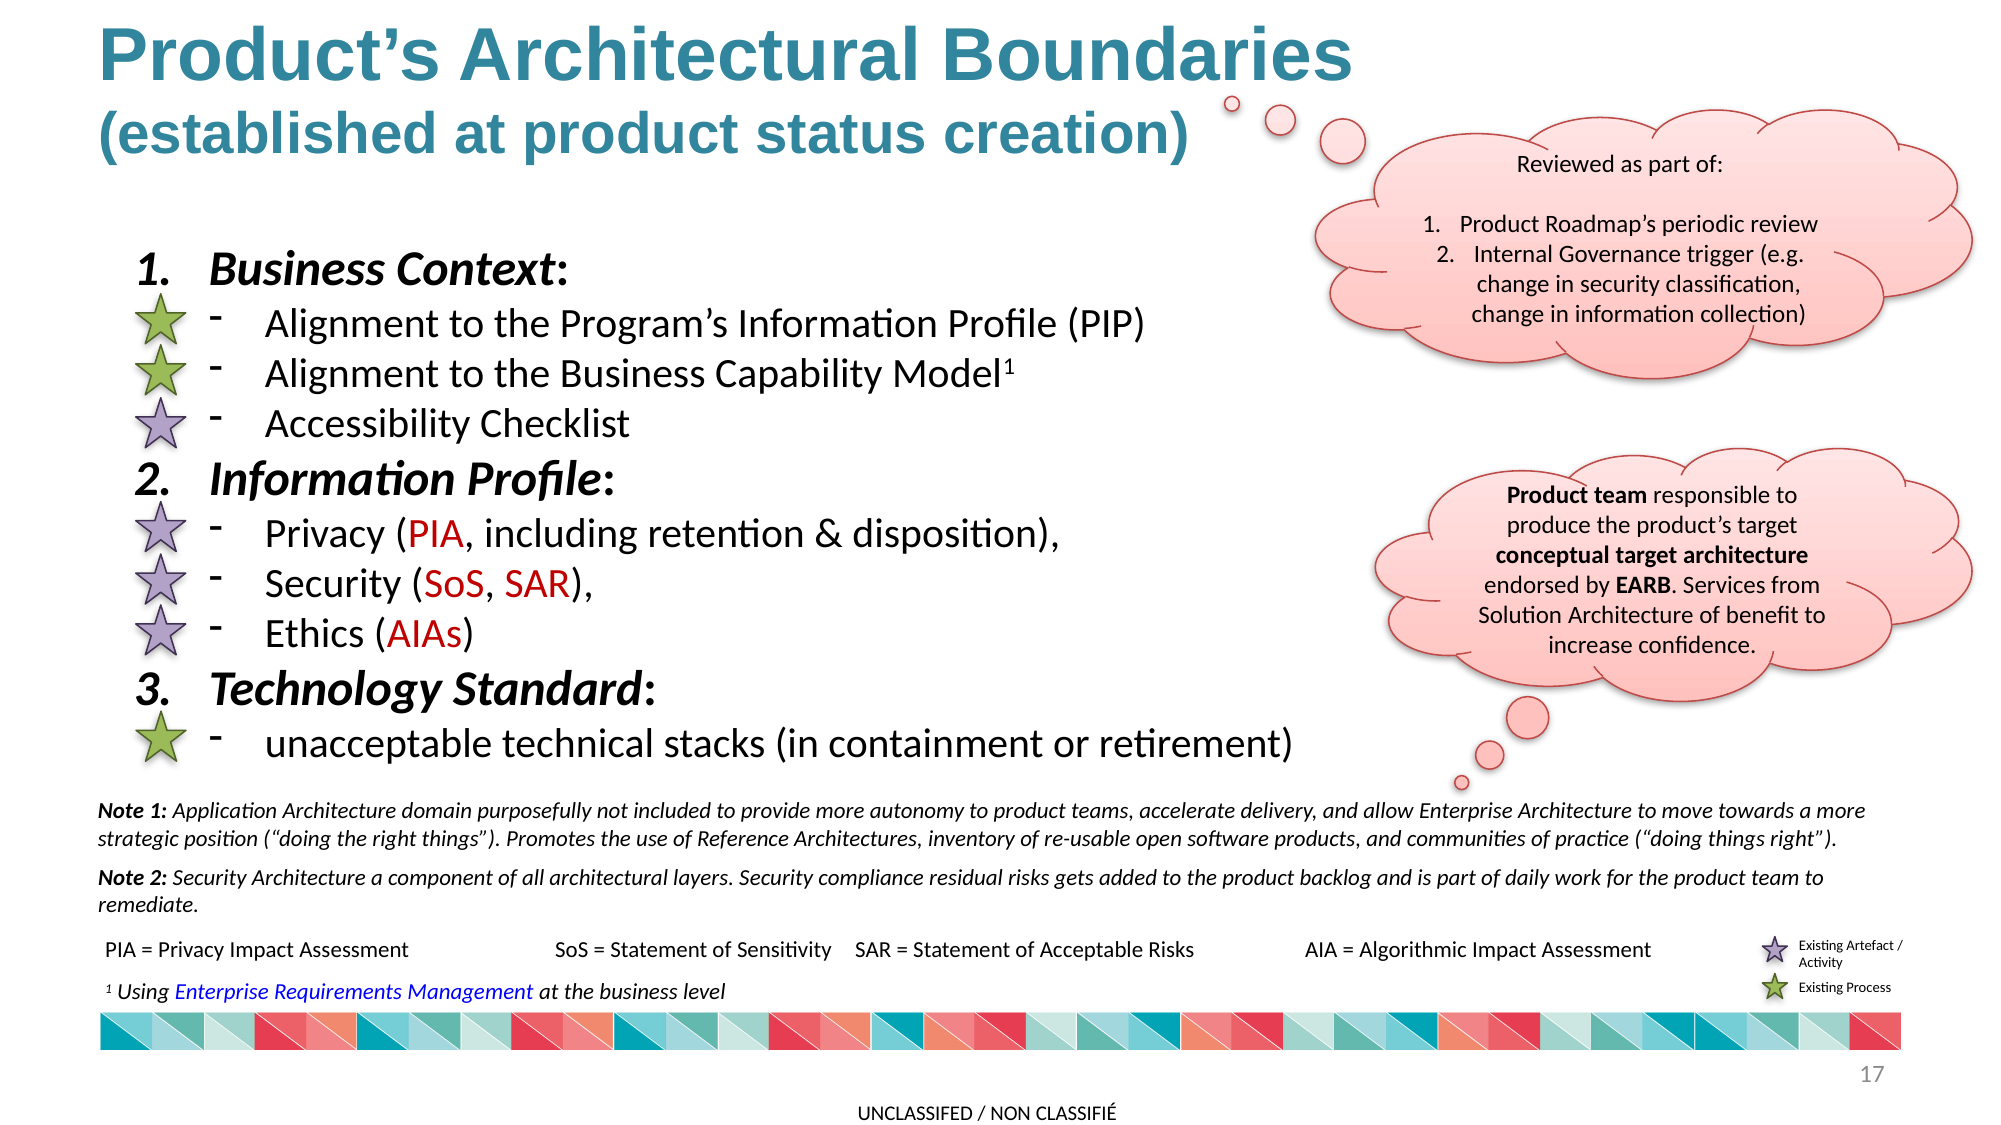

Product’s Architectural Boundaries
(established at product status creation)
Reviewed as part of:

Product Roadmap’s periodic review
Internal Governance trigger (e.g. change in security classification, change in information collection)
Business Context:
Alignment to the Program’s Information Profile (PIP)
Alignment to the Business Capability Model1
Accessibility Checklist
Information Profile:
Privacy (PIA, including retention & disposition),
Security (SoS, SAR),
Ethics (AIAs)
Technology Standard:
unacceptable technical stacks (in containment or retirement)

Product team responsible to produce the product’s target conceptual target architecture endorsed by EARB. Services from Solution Architecture of benefit to increase confidence.

Note 1: Application Architecture domain purposefully not included to provide more autonomy to product teams, accelerate delivery, and allow Enterprise Architecture to move towards a more strategic position (“doing the right things”). Promotes the use of Reference Architectures, inventory of re-usable open software products, and communities of practice (“doing things right”).
Note 2: Security Architecture a component of all architectural layers. Security compliance residual risks gets added to the product backlog and is part of daily work for the product team to remediate.
PIA = Privacy Impact Assessment	SoS = Statement of Sensitivity	SAR = Statement of Acceptable Risks 	AIA = Algorithmic Impact Assessment
Existing Artefact / Activity

1 Using Enterprise Requirements Management at the business level
Existing Process

17